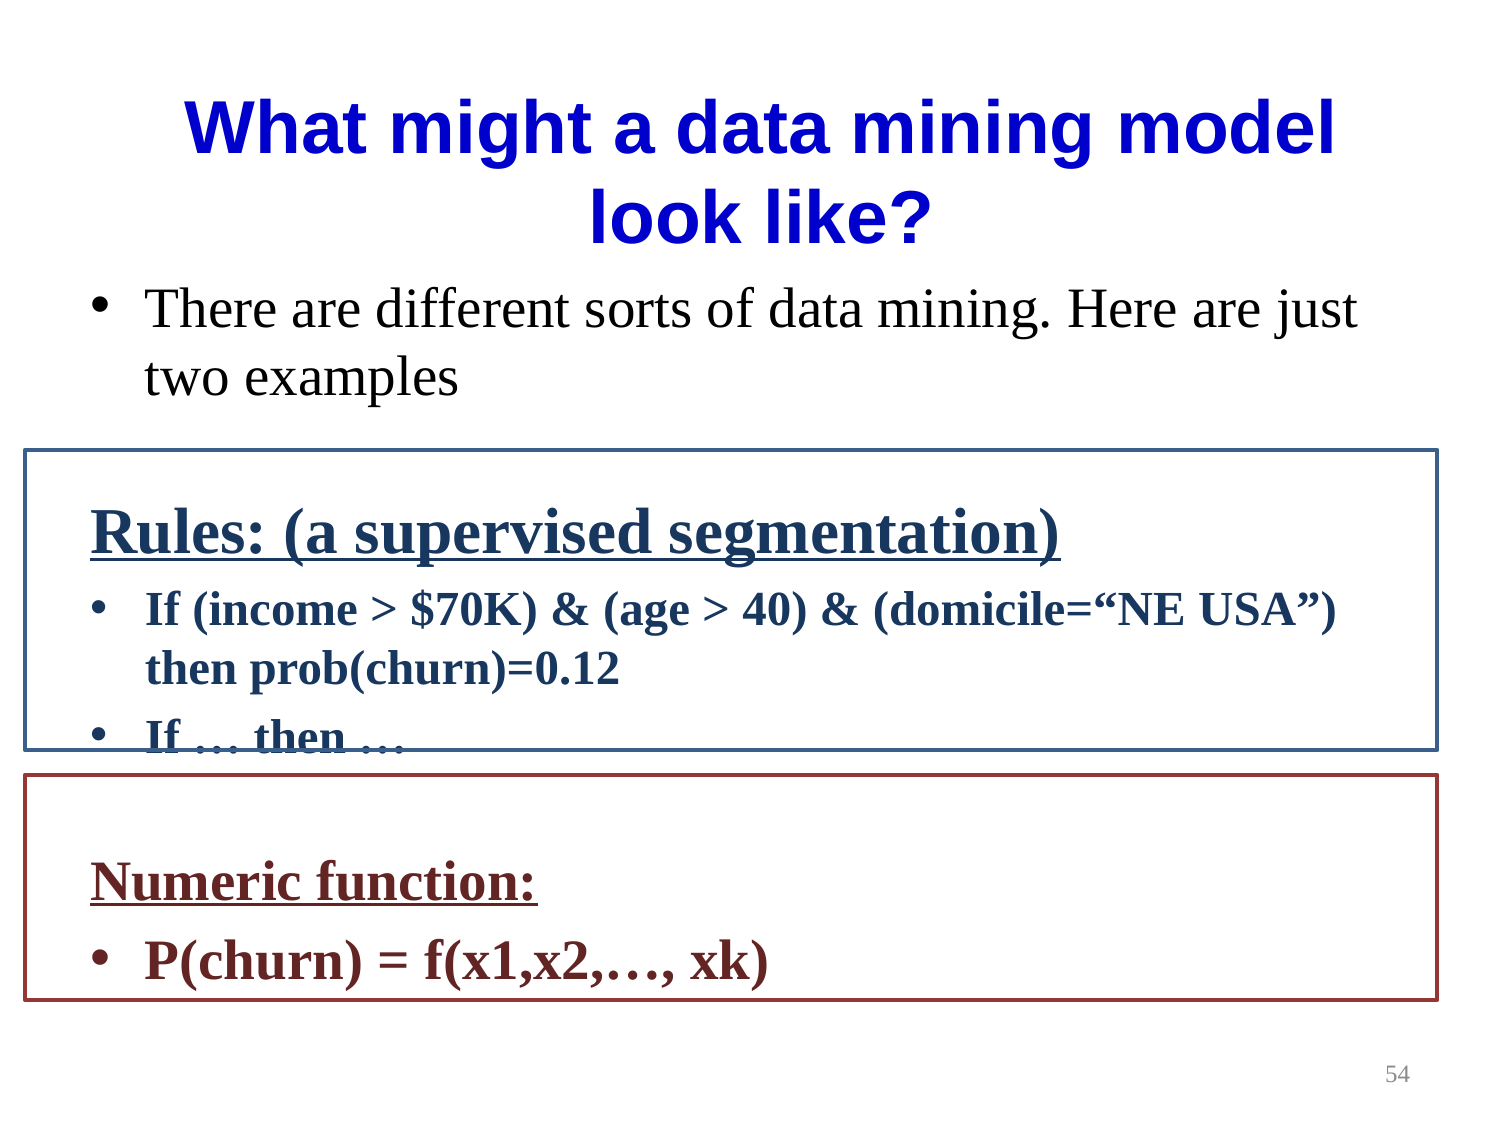

# What might a data mining model look like?
There are different sorts of data mining. Here are just two examples

Rules: (a supervised segmentation)
If (income > $70K) & (age > 40) & (domicile=“NE USA”) then prob(churn)=0.12
If … then …

Numeric function:
P(churn) = f(x1,x2,…, xk)

54